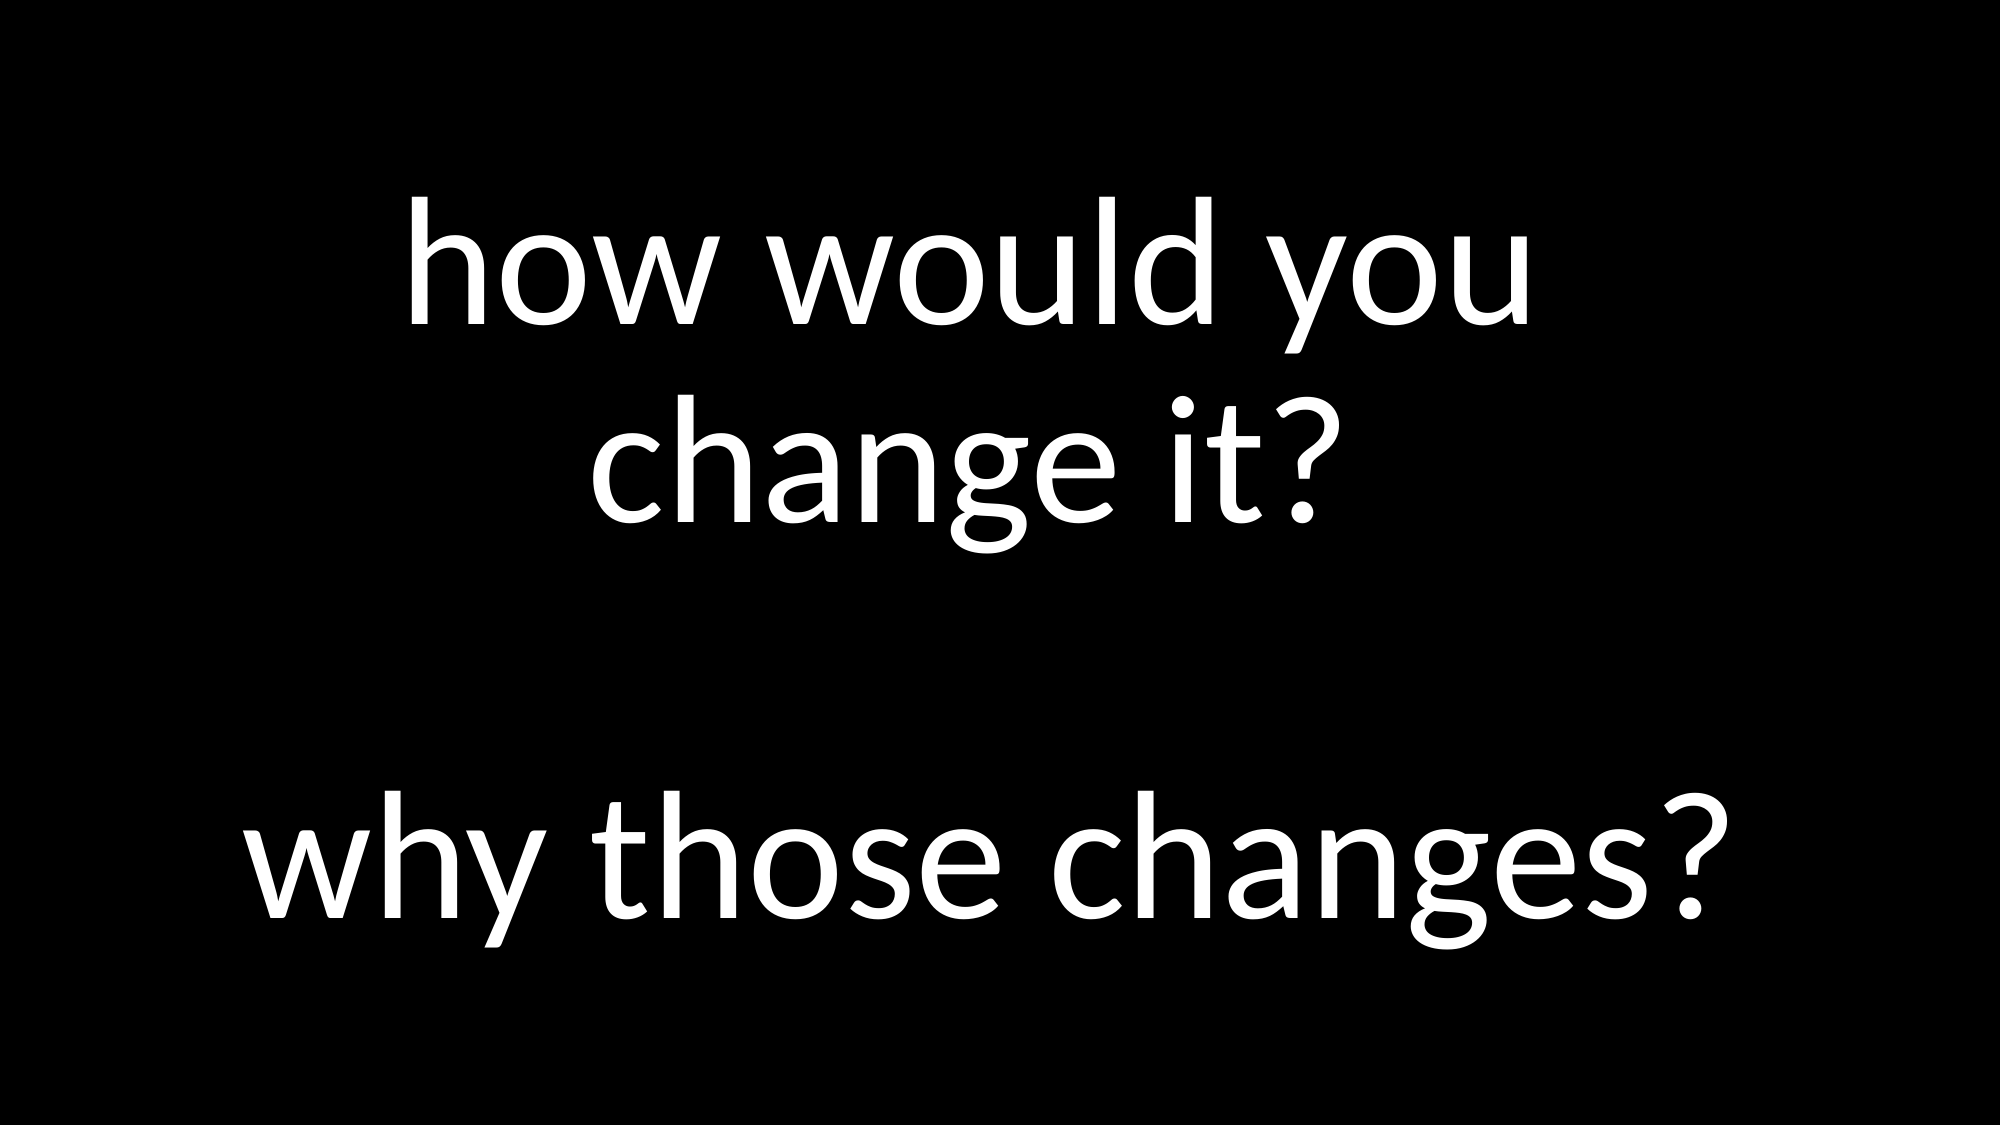

# how would you change it? why those changes?